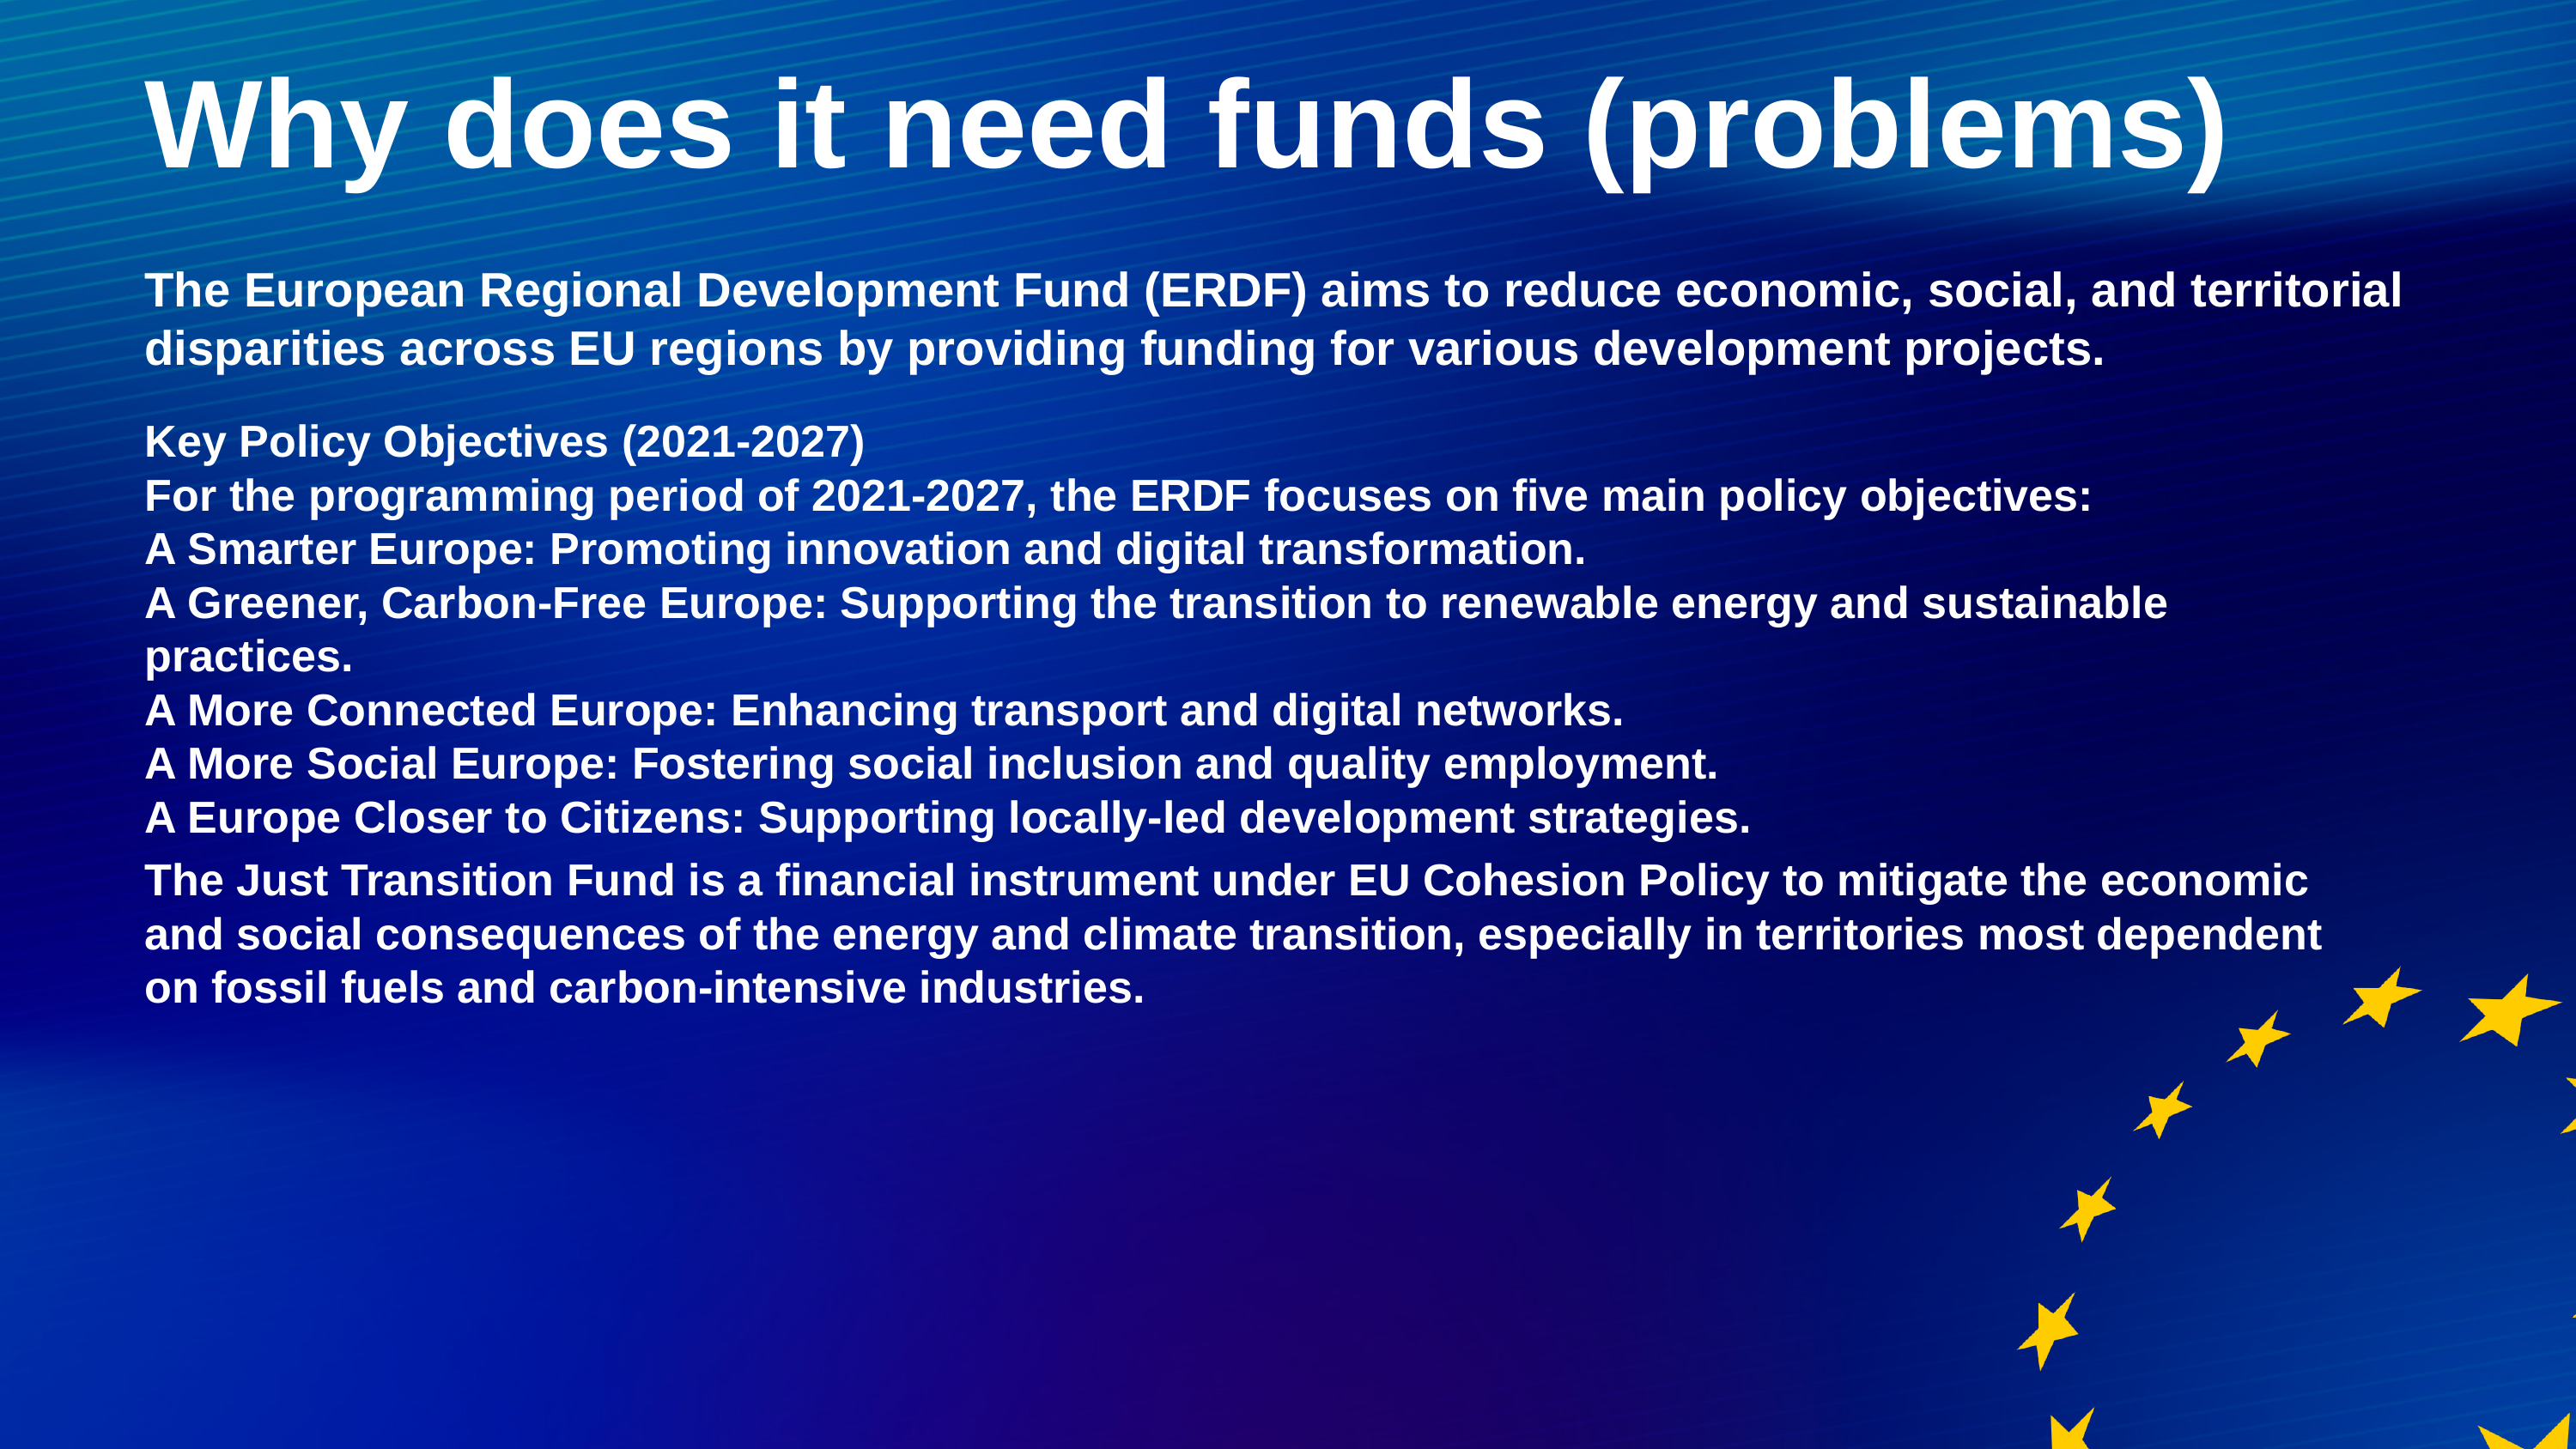

Why does it need funds (problems)
The European Regional Development Fund (ERDF) aims to reduce economic, social, and territorial disparities across EU regions by providing funding for various development projects.
Key Policy Objectives (2021-2027)
For the programming period of 2021-2027, the ERDF focuses on five main policy objectives:
A Smarter Europe: Promoting innovation and digital transformation.
A Greener, Carbon-Free Europe: Supporting the transition to renewable energy and sustainable practices.
A More Connected Europe: Enhancing transport and digital networks.
A More Social Europe: Fostering social inclusion and quality employment.
A Europe Closer to Citizens: Supporting locally-led development strategies.
The Just Transition Fund is a financial instrument under EU Cohesion Policy to mitigate the economic and social consequences of the energy and climate transition, especially in territories most dependent on fossil fuels and carbon-intensive industries.